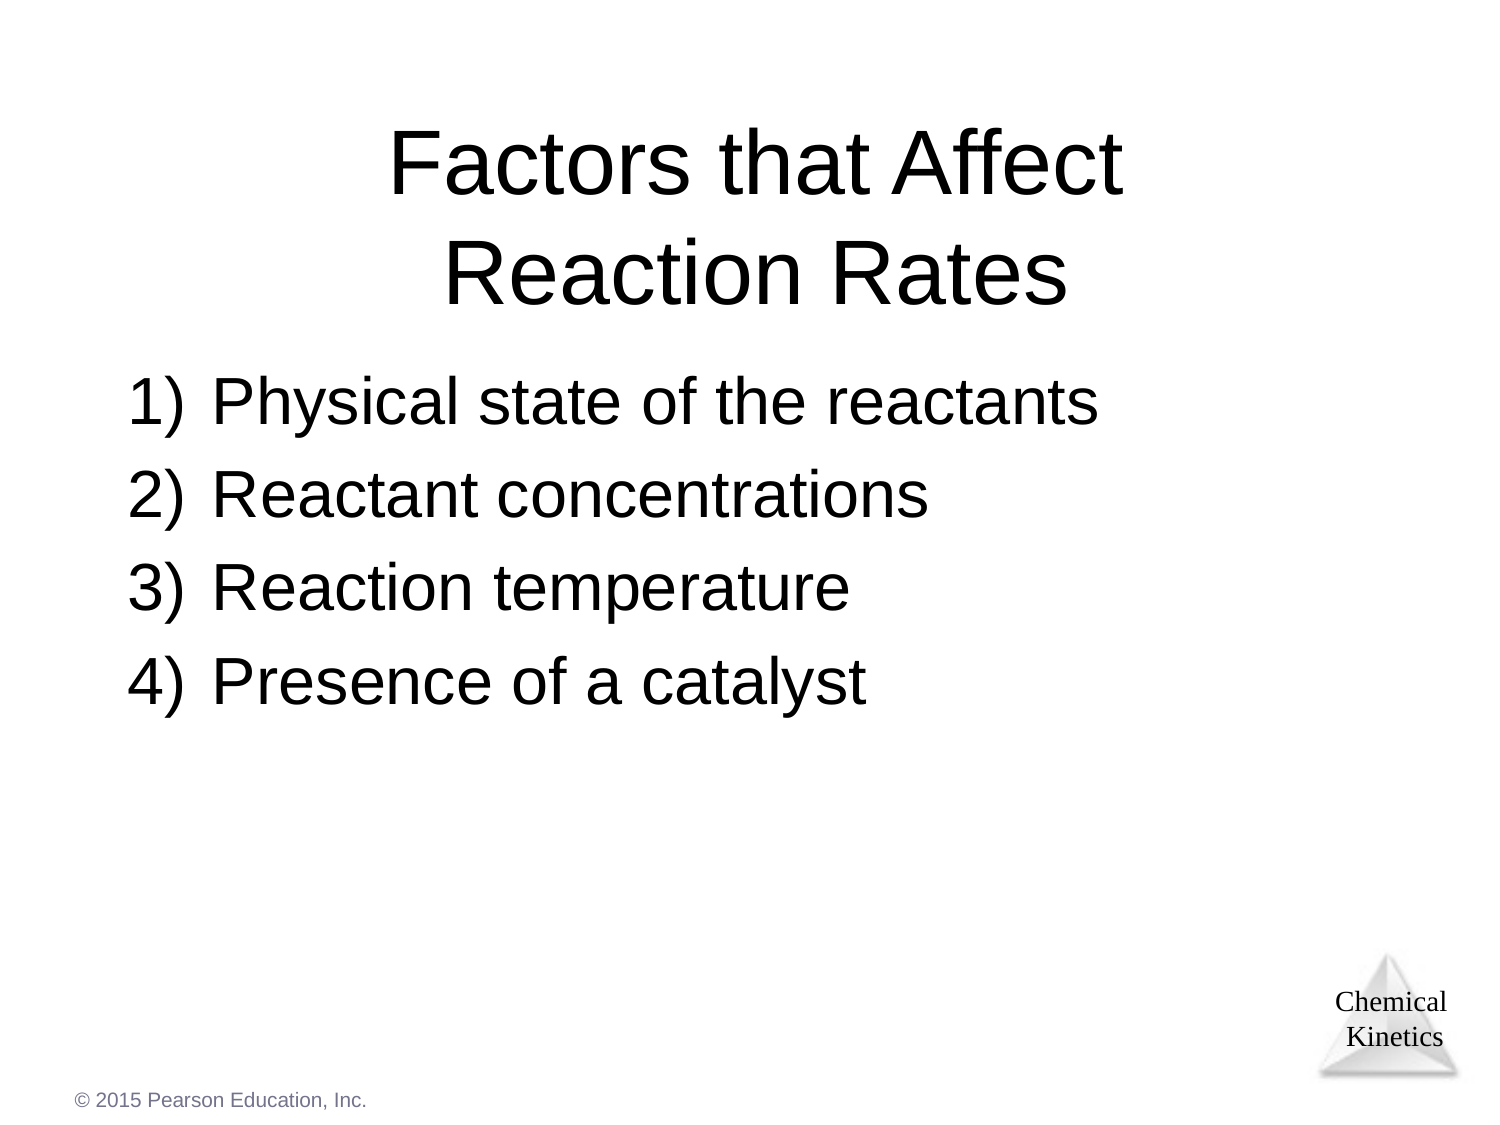

# Factors that Affect Reaction Rates
Physical state of the reactants
Reactant concentrations
Reaction temperature
Presence of a catalyst